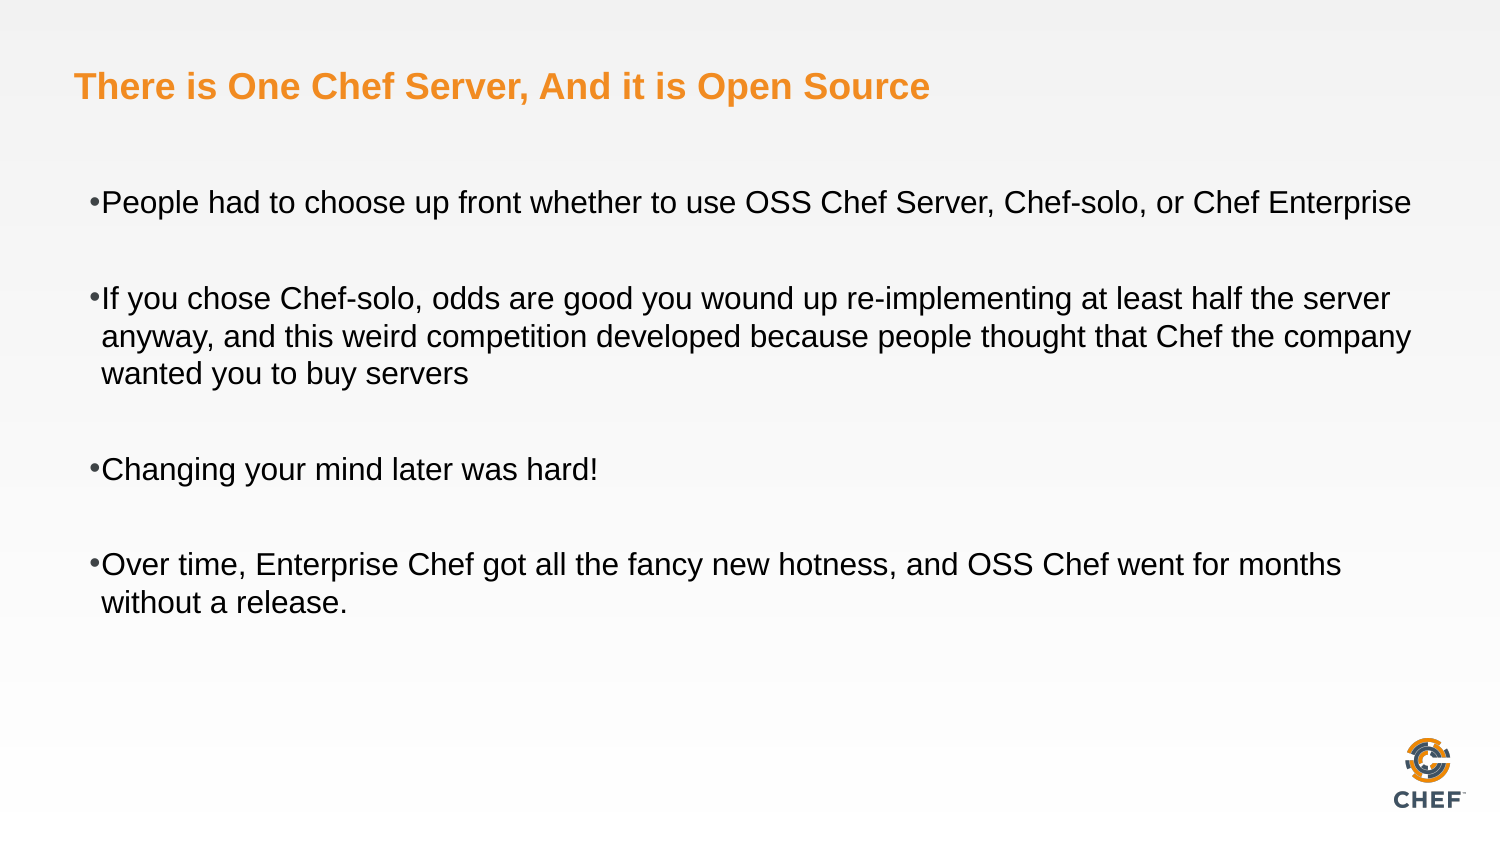

# There is One Chef Server, And it is Open Source
People had to choose up front whether to use OSS Chef Server, Chef-solo, or Chef Enterprise

If you chose Chef-solo, odds are good you wound up re-implementing at least half the server anyway, and this weird competition developed because people thought that Chef the company wanted you to buy servers

Changing your mind later was hard!

Over time, Enterprise Chef got all the fancy new hotness, and OSS Chef went for months without a release.